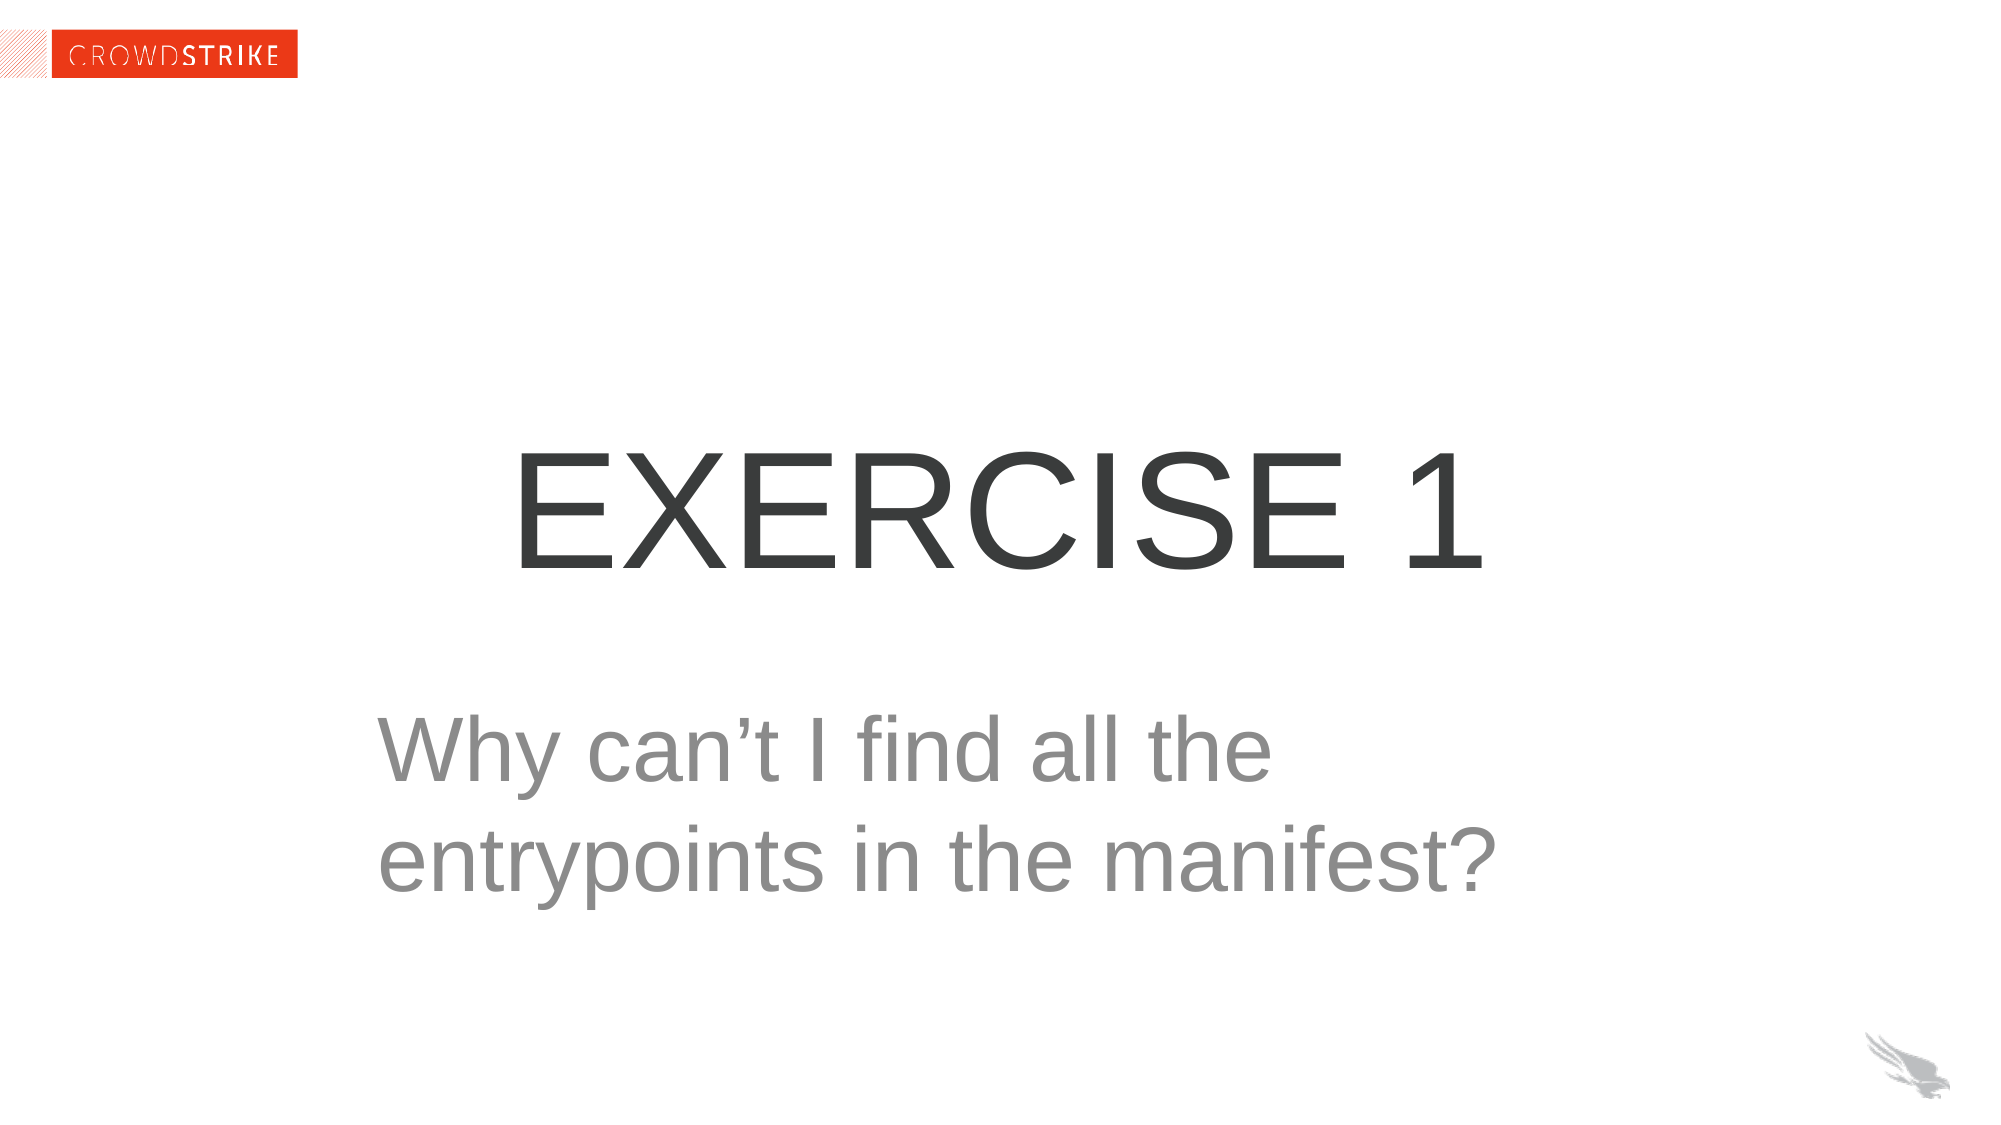

Exercise 1
Why can’t I find all the entrypoints in the manifest?